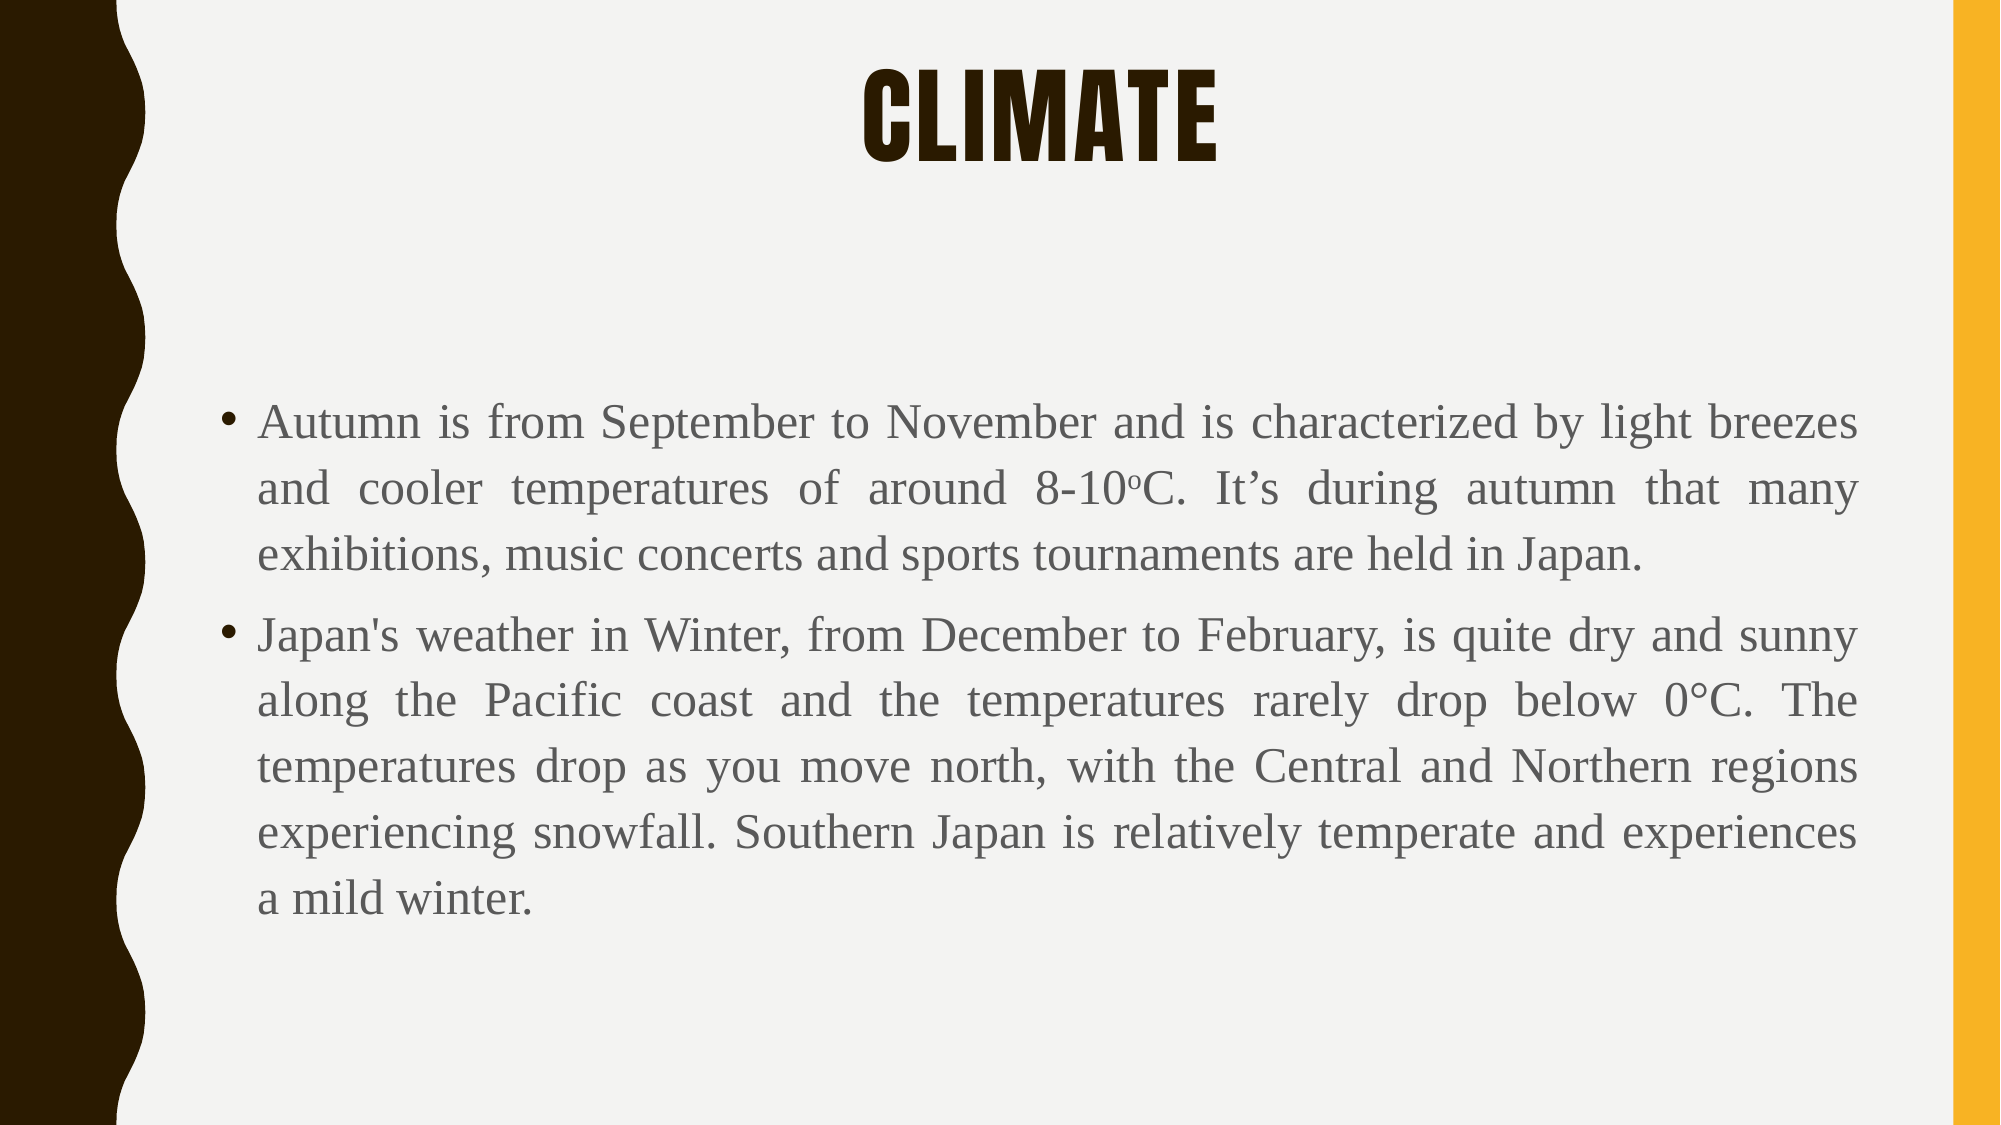

# climate
Autumn is from September to November and is characterized by light breezes and cooler temperatures of around 8-10oC. It’s during autumn that many exhibitions, music concerts and sports tournaments are held in Japan.
Japan's weather in Winter, from December to February, is quite dry and sunny along the Pacific coast and the temperatures rarely drop below 0°C. The temperatures drop as you move north, with the Central and Northern regions experiencing snowfall. Southern Japan is relatively temperate and experiences a mild winter.